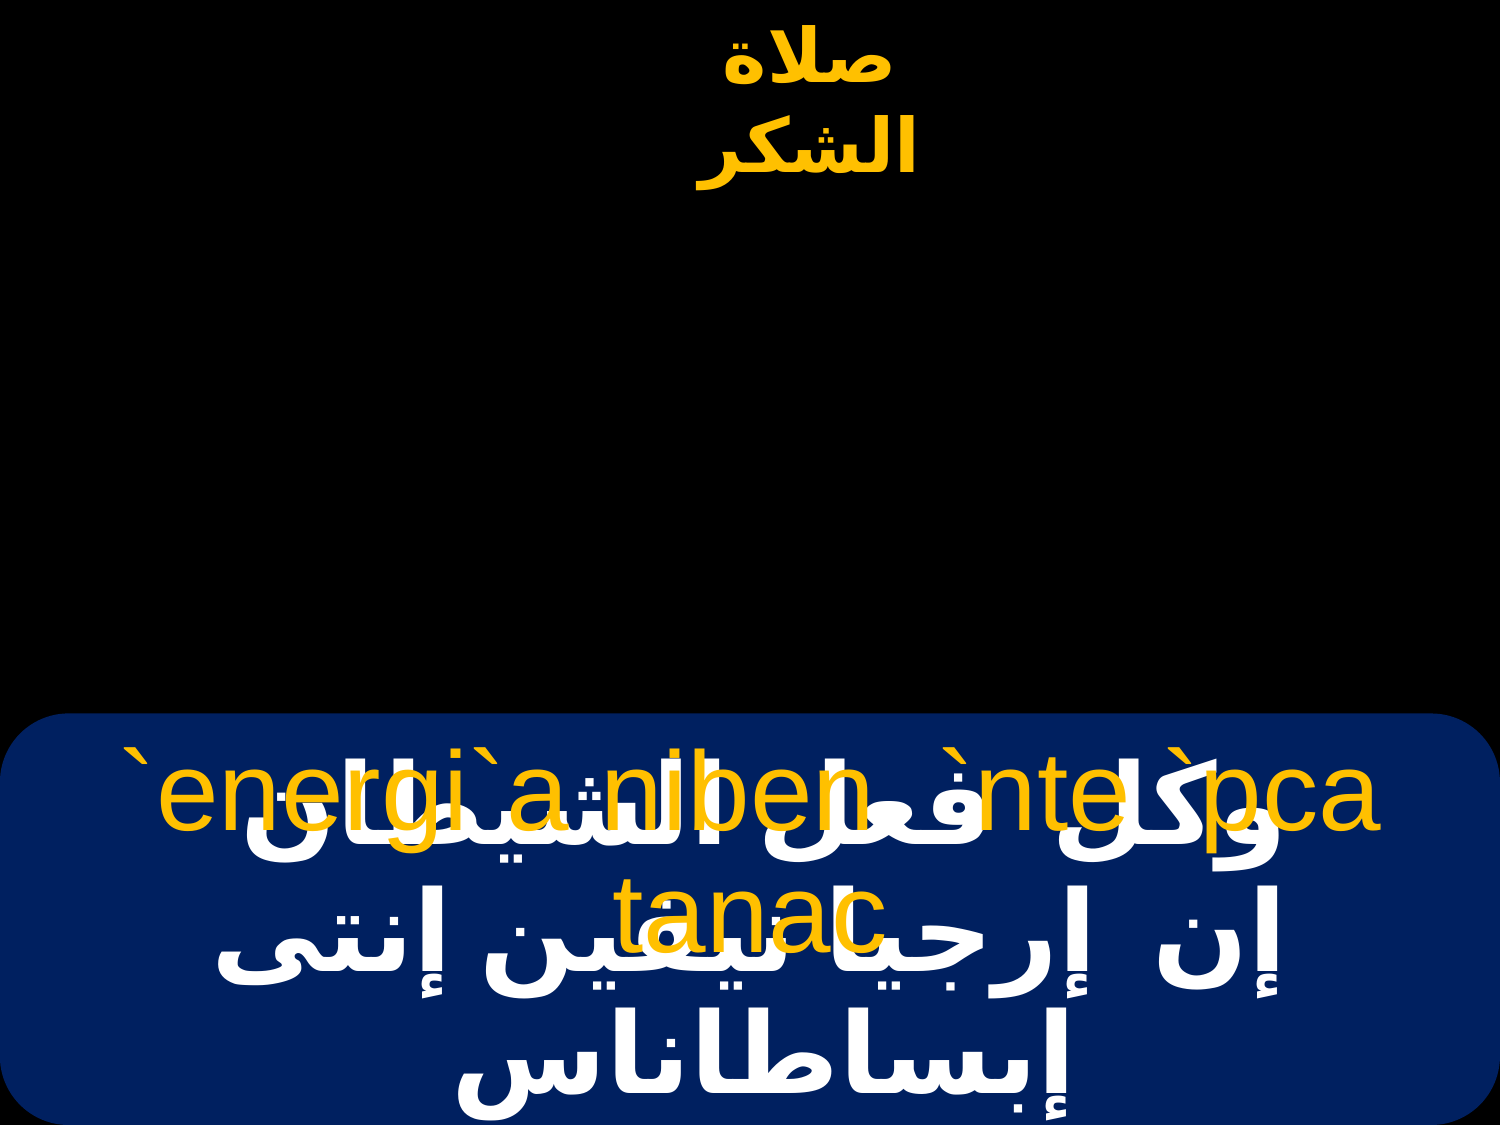

# وكل  فعل الشيطان

`energi`a niben  `nte `pca tanac
إن  إرجيا نيفين إنتى إبساطاناس